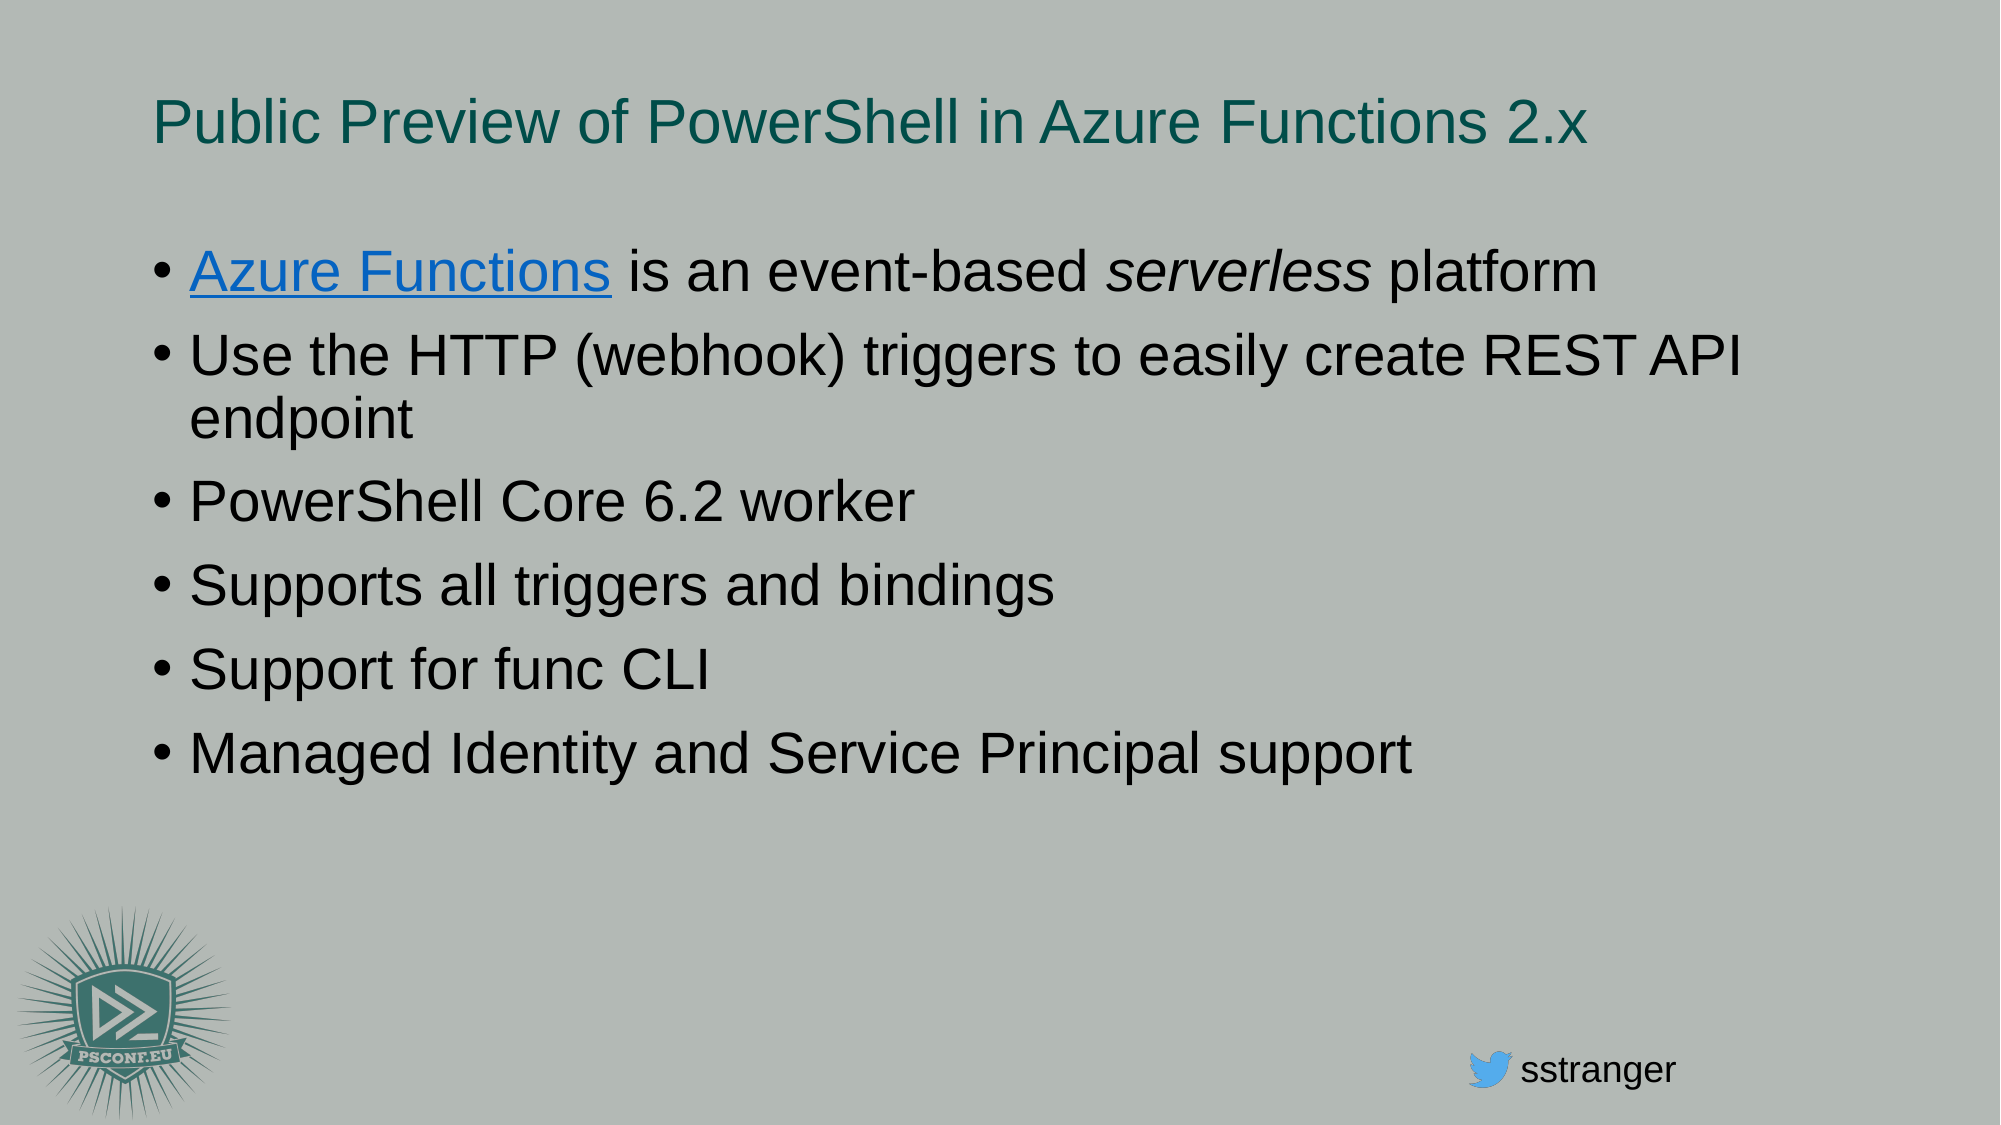

# Public Preview of PowerShell in Azure Functions 2.x
Azure Functions is an event-based serverless platform
Use the HTTP (webhook) triggers to easily create REST API endpoint
PowerShell Core 6.2 worker
Supports all triggers and bindings
Support for func CLI
Managed Identity and Service Principal support
sstranger